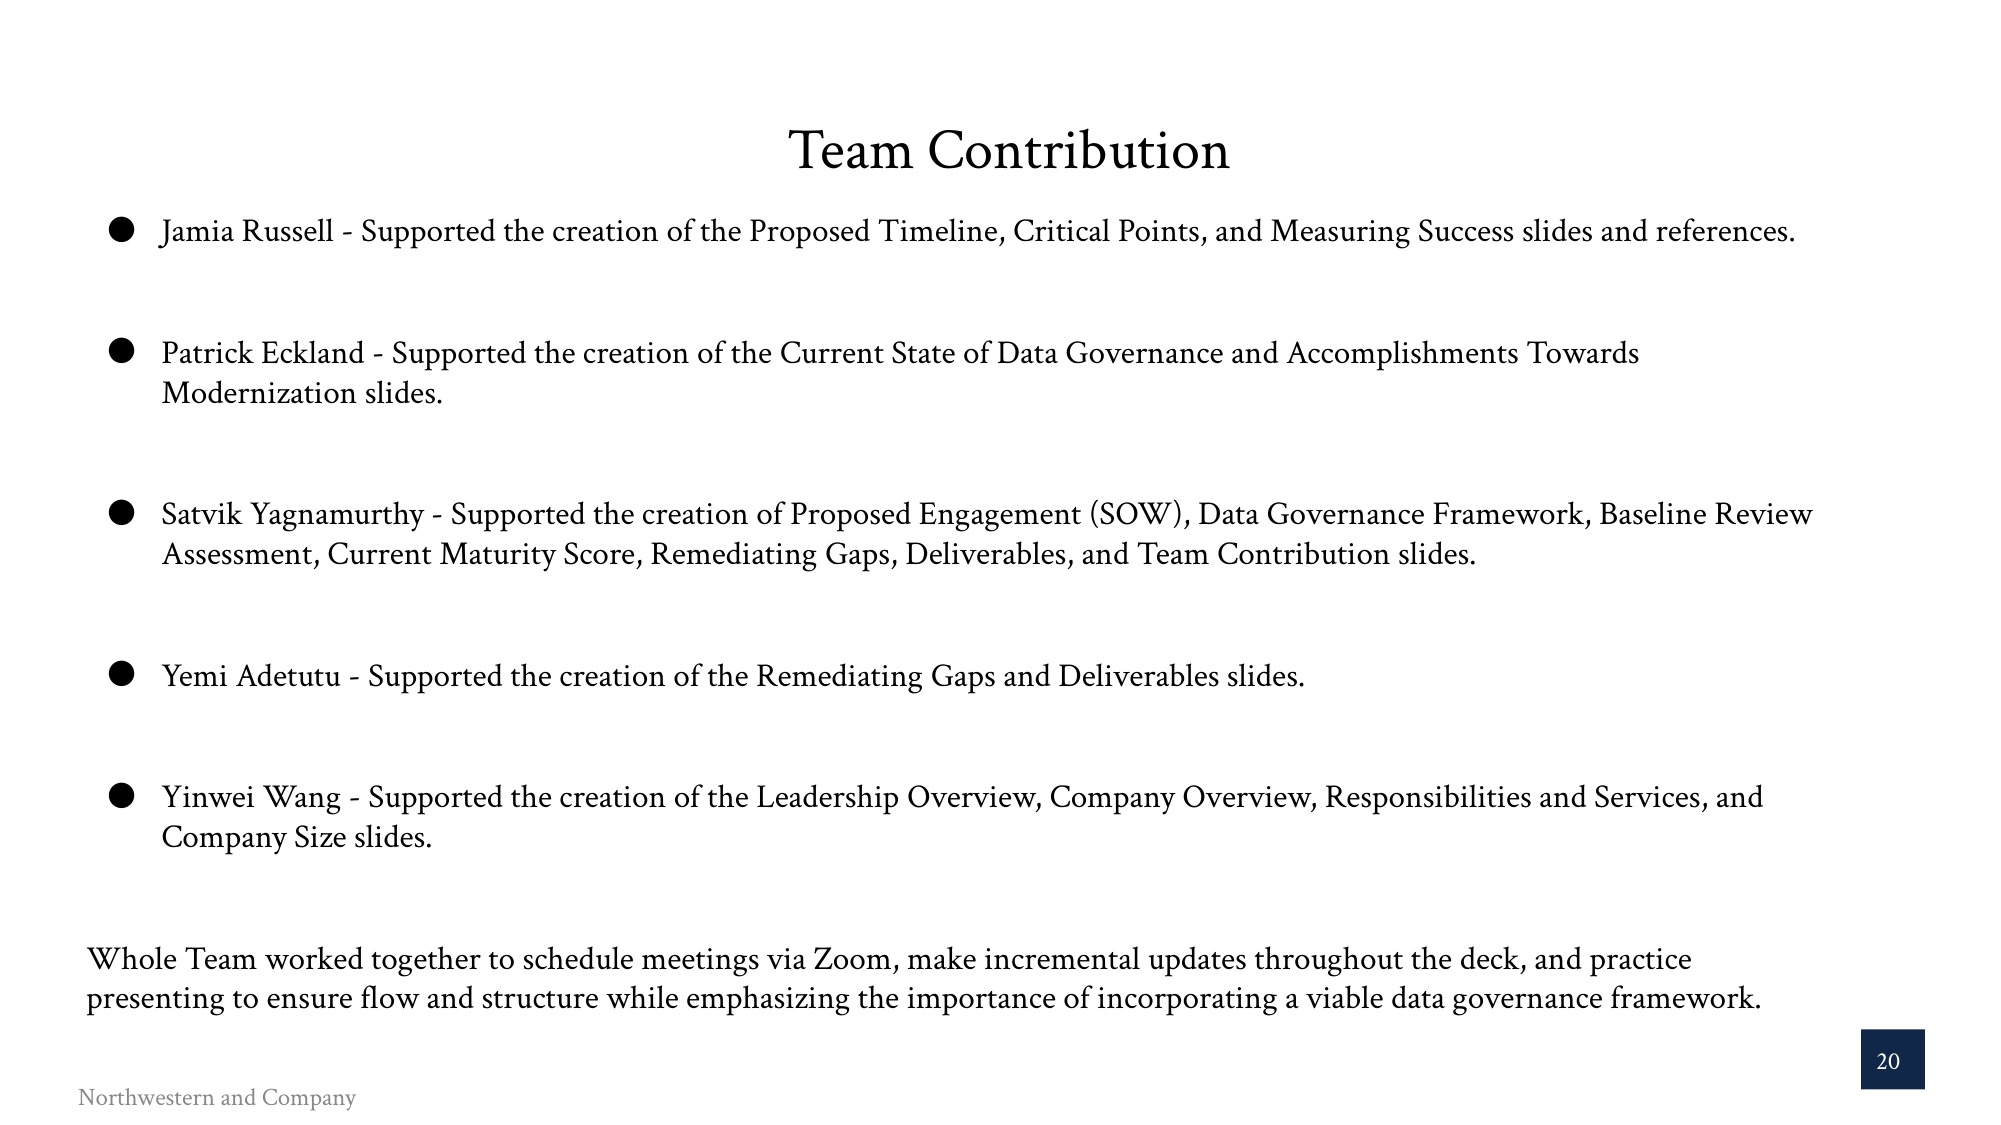

Team Contribution
Jamia Russell - Supported the creation of the Proposed Timeline, Critical Points, and Measuring Success slides and references.

Patrick Eckland - Supported the creation of the Current State of Data Governance and Accomplishments Towards Modernization slides.

Satvik Yagnamurthy - Supported the creation of Proposed Engagement (SOW), Data Governance Framework, Baseline Review Assessment, Current Maturity Score, Remediating Gaps, Deliverables, and Team Contribution slides.

Yemi Adetutu - Supported the creation of the Remediating Gaps and Deliverables slides.

Yinwei Wang - Supported the creation of the Leadership Overview, Company Overview, Responsibilities and Services, and Company Size slides.

Whole Team worked together to schedule meetings via Zoom, make incremental updates throughout the deck, and practice presenting to ensure flow and structure while emphasizing the importance of incorporating a viable data governance framework.
20
Northwestern and Company